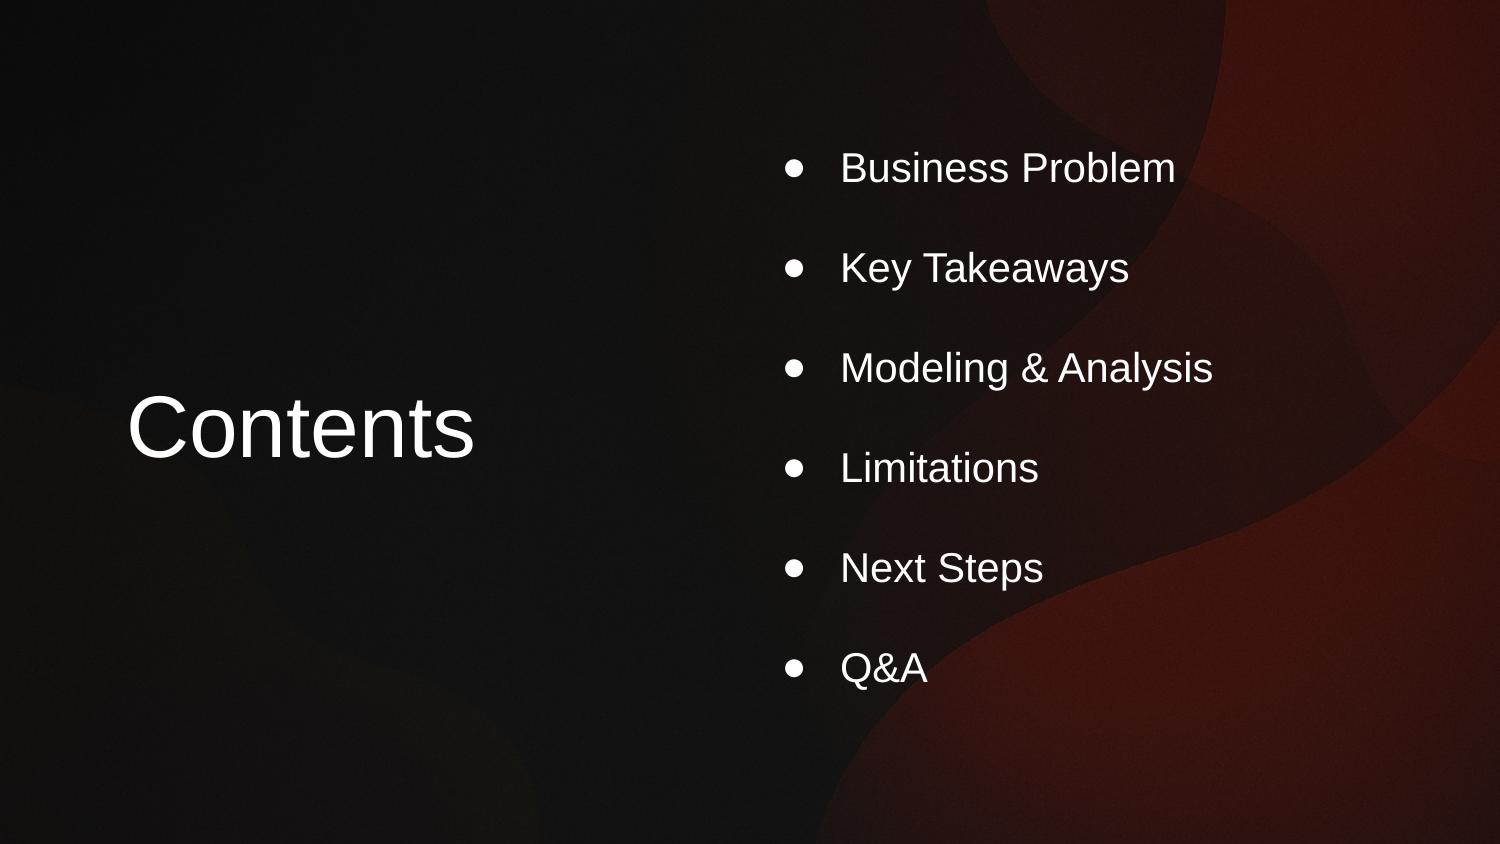

Business Problem
Key Takeaways
Modeling & Analysis

Limitations
Next Steps
Q&A
# Contents